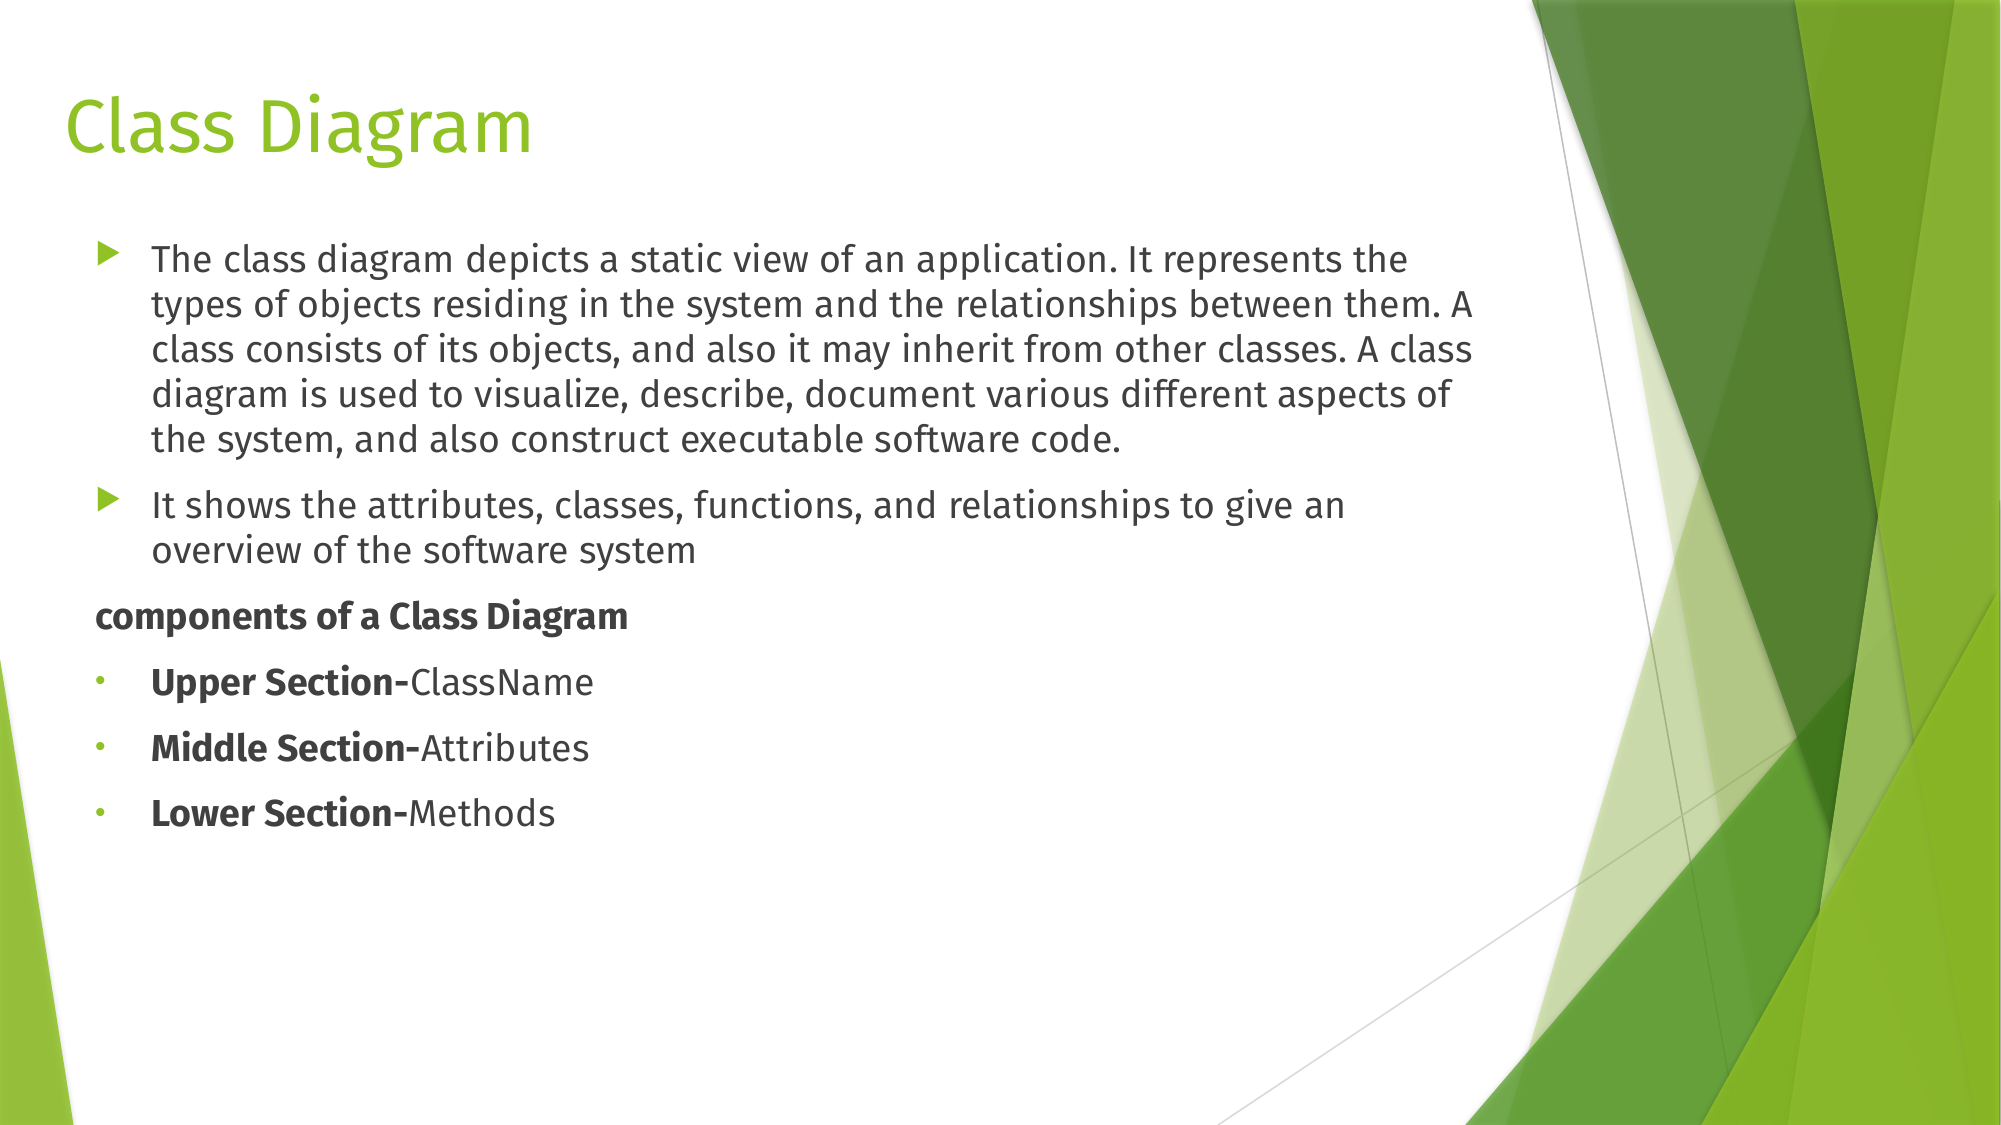

# Class Diagram
The class diagram depicts a static view of an application. It represents the types of objects residing in the system and the relationships between them. A class consists of its objects, and also it may inherit from other classes. A class diagram is used to visualize, describe, document various different aspects of the system, and also construct executable software code.
It shows the attributes, classes, functions, and relationships to give an overview of the software system
components of a Class Diagram
Upper Section-ClassName
Middle Section-Attributes
Lower Section-Methods